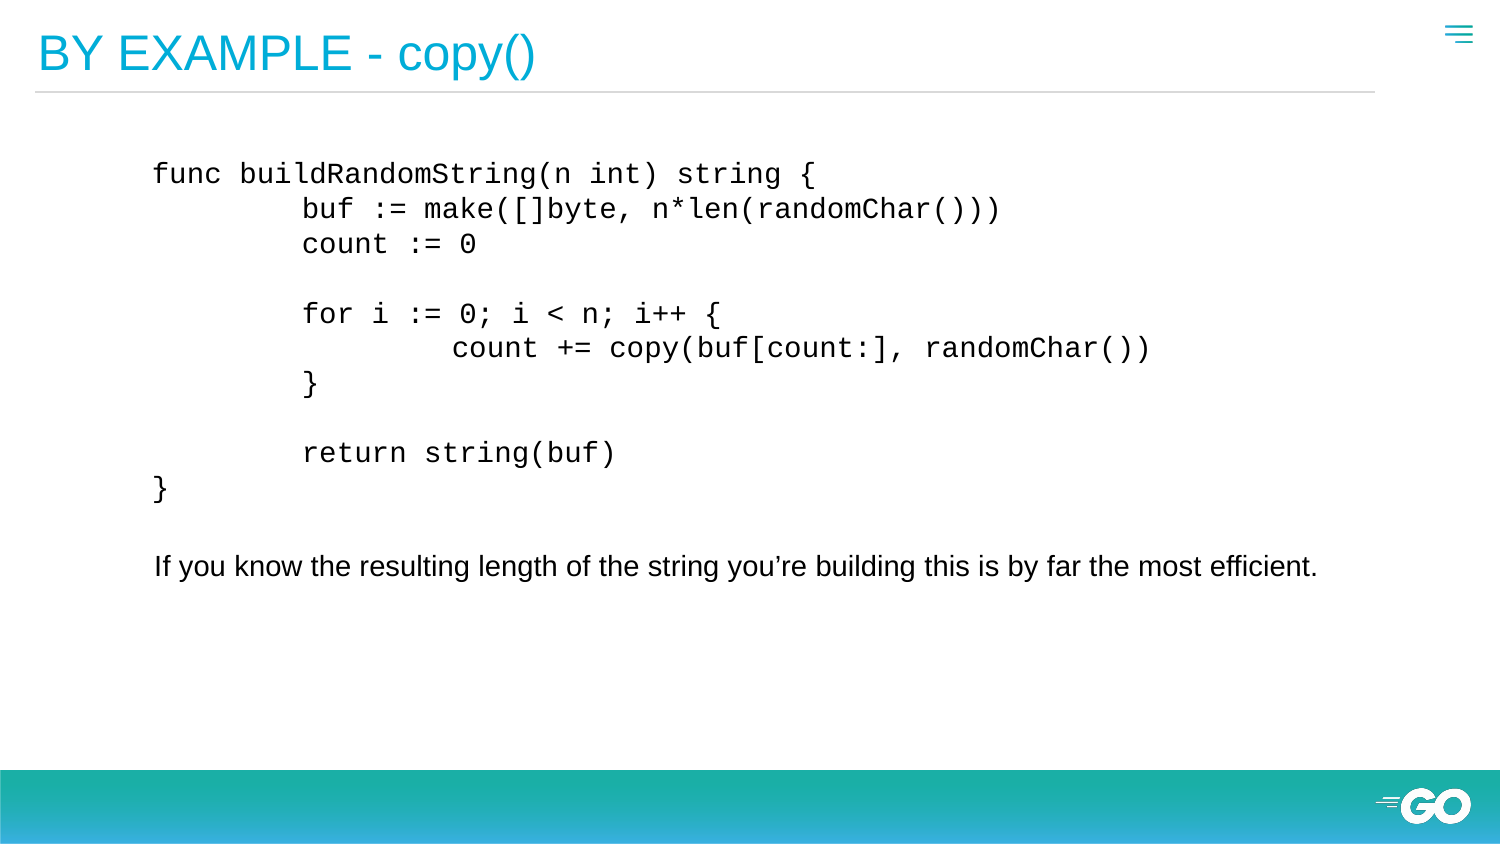

# BY EXAMPLE - copy()
func buildRandomString(n int) string {
	buf := make([]byte, n*len(randomChar()))
	count := 0

	for i := 0; i < n; i++ {
		count += copy(buf[count:], randomChar())
	}

	return string(buf)
}

If you know the resulting length of the string you’re building this is by far the most efficient.